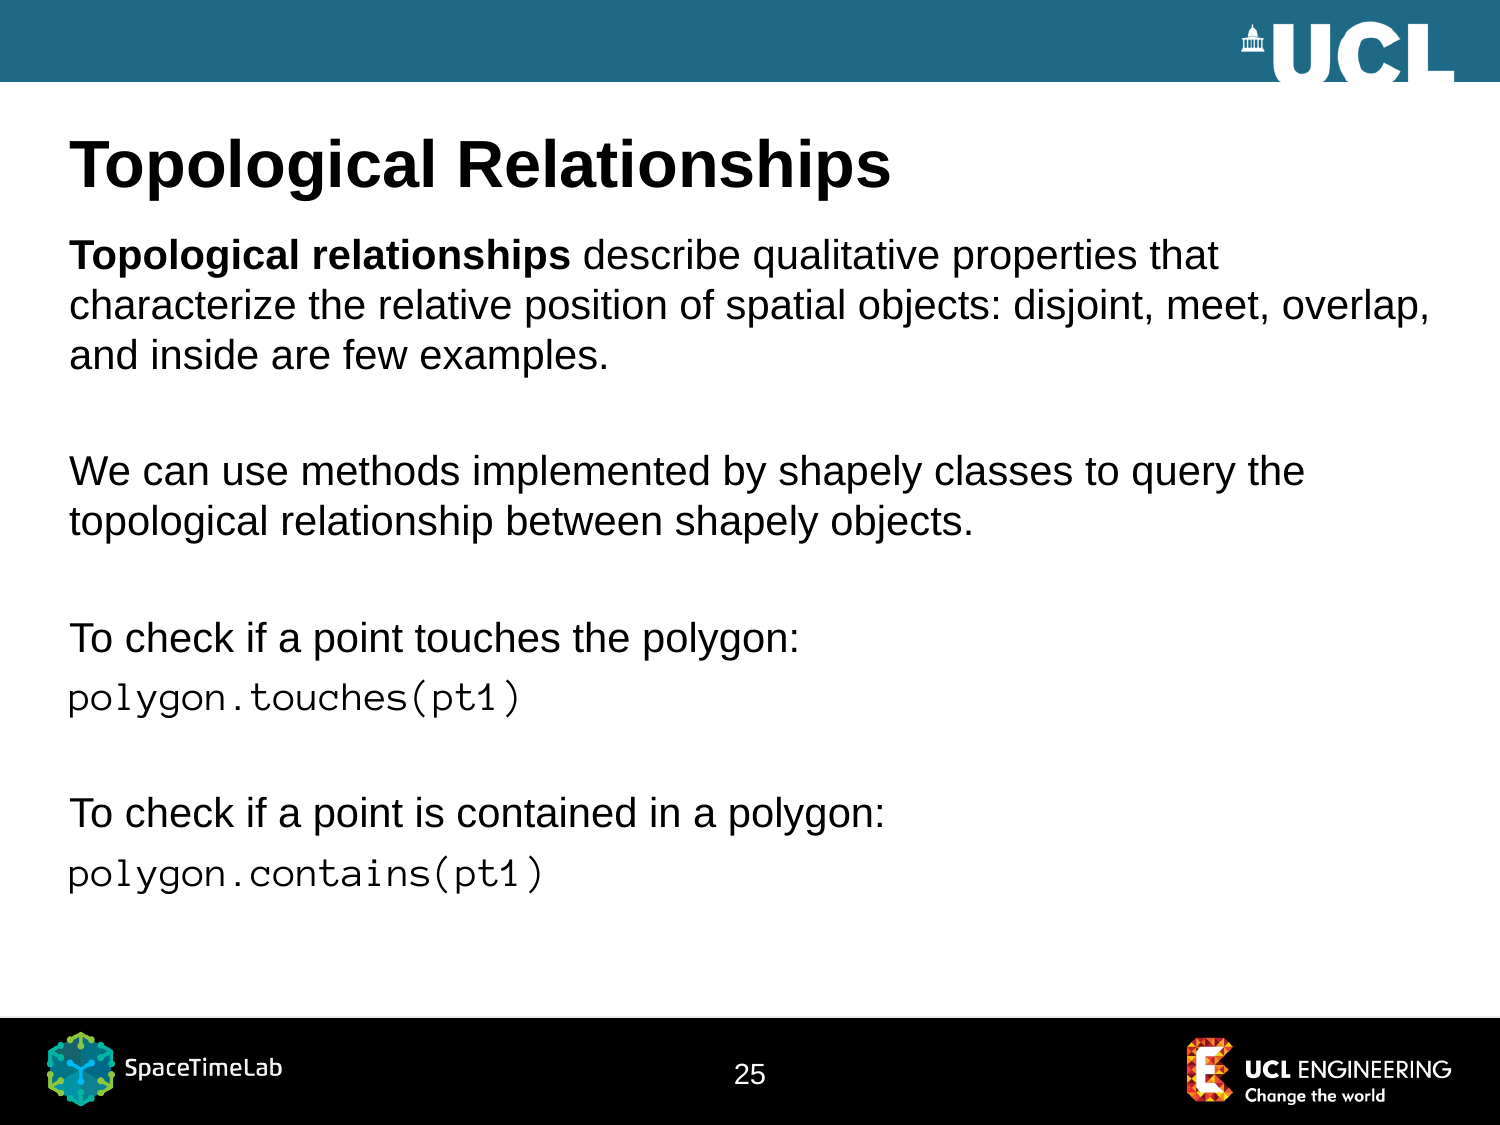

# Topological Relationships
Topological relationships describe qualitative properties that characterize the relative position of spatial objects: disjoint, meet, overlap, and inside are few examples.

We can use methods implemented by shapely classes to query the topological relationship between shapely objects.

To check if a point touches the polygon:
polygon.touches(pt1)

To check if a point is contained in a polygon:
polygon.contains(pt1)
26